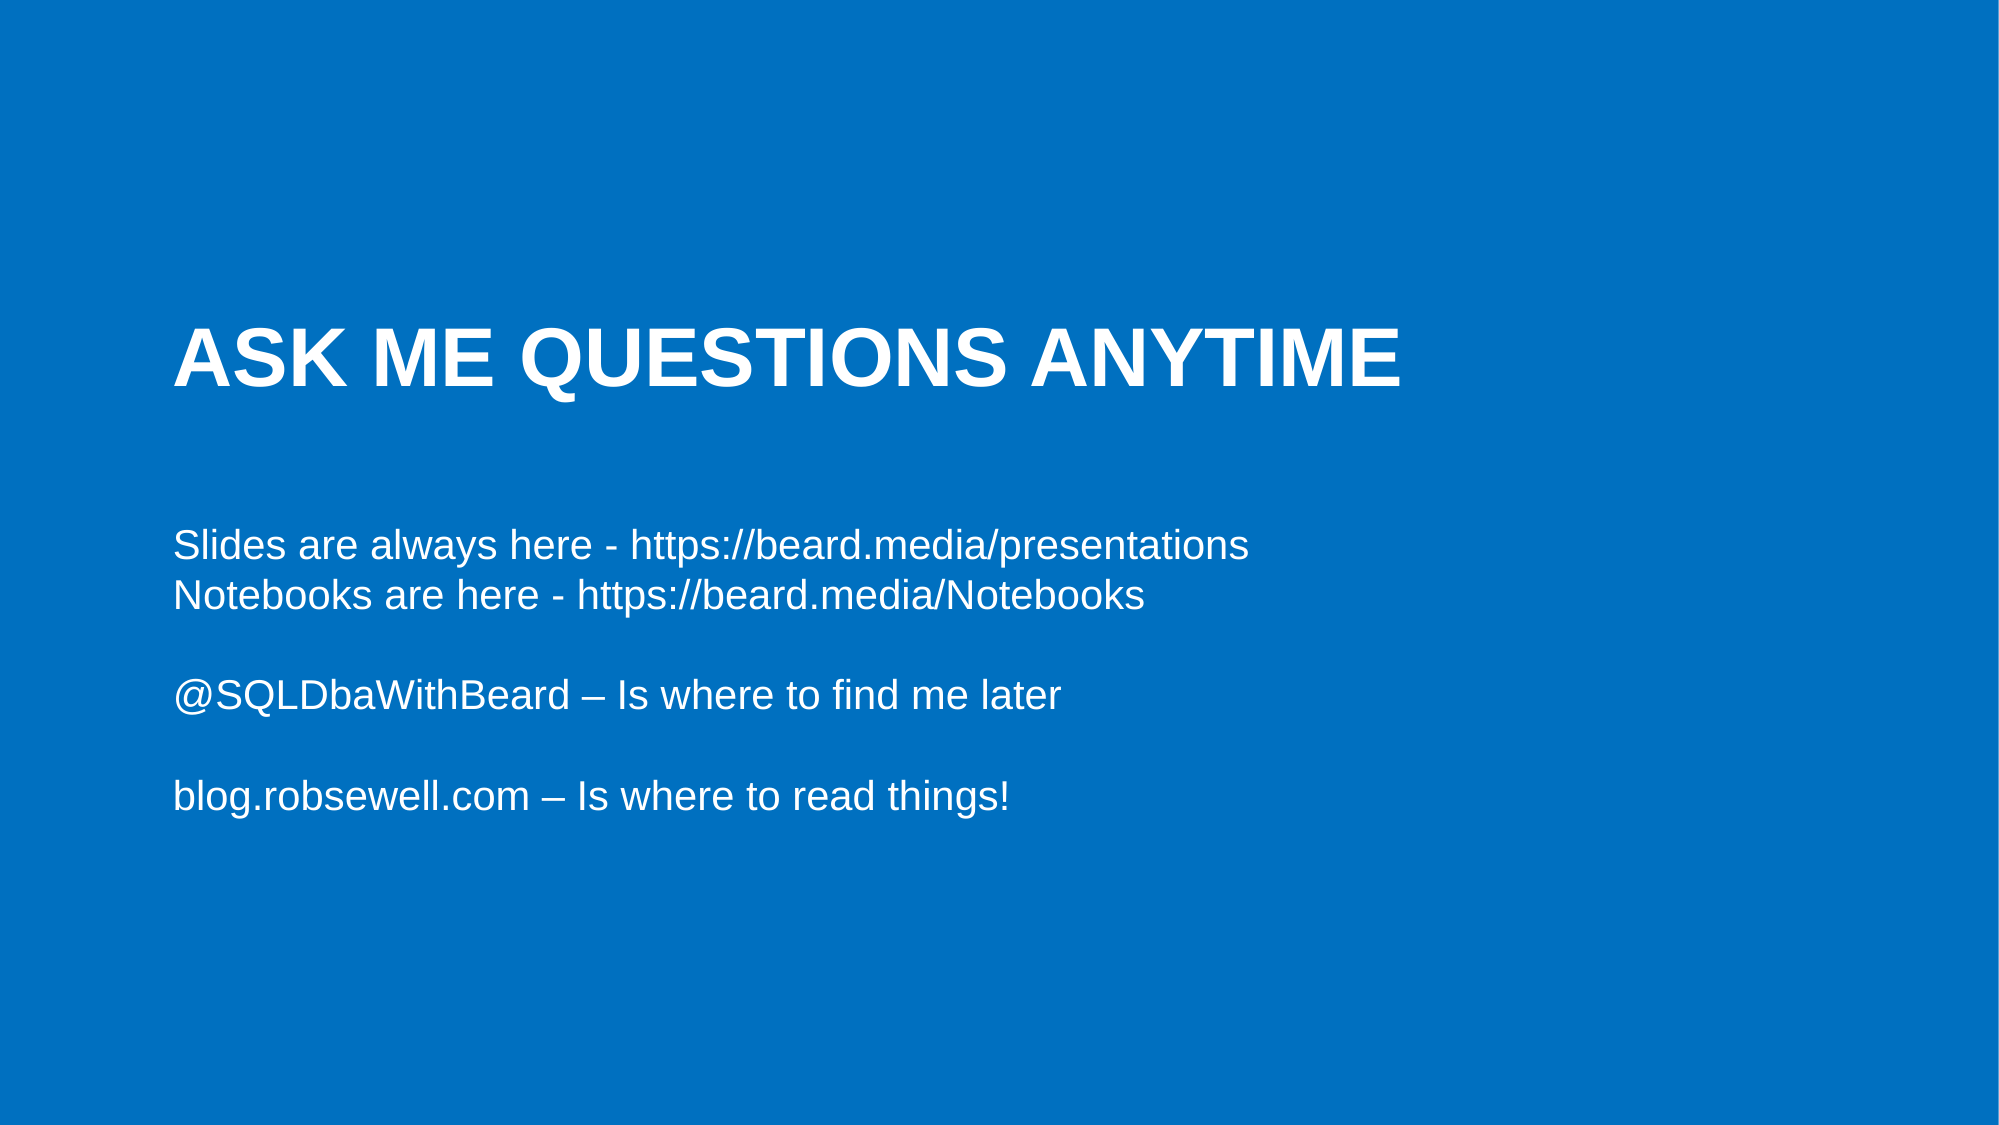

# Ask me questions anytime
Slides are always here - https://beard.media/presentations
Notebooks are here - https://beard.media/Notebooks
@SQLDbaWithBeard – Is where to find me later
blog.robsewell.com – Is where to read things!